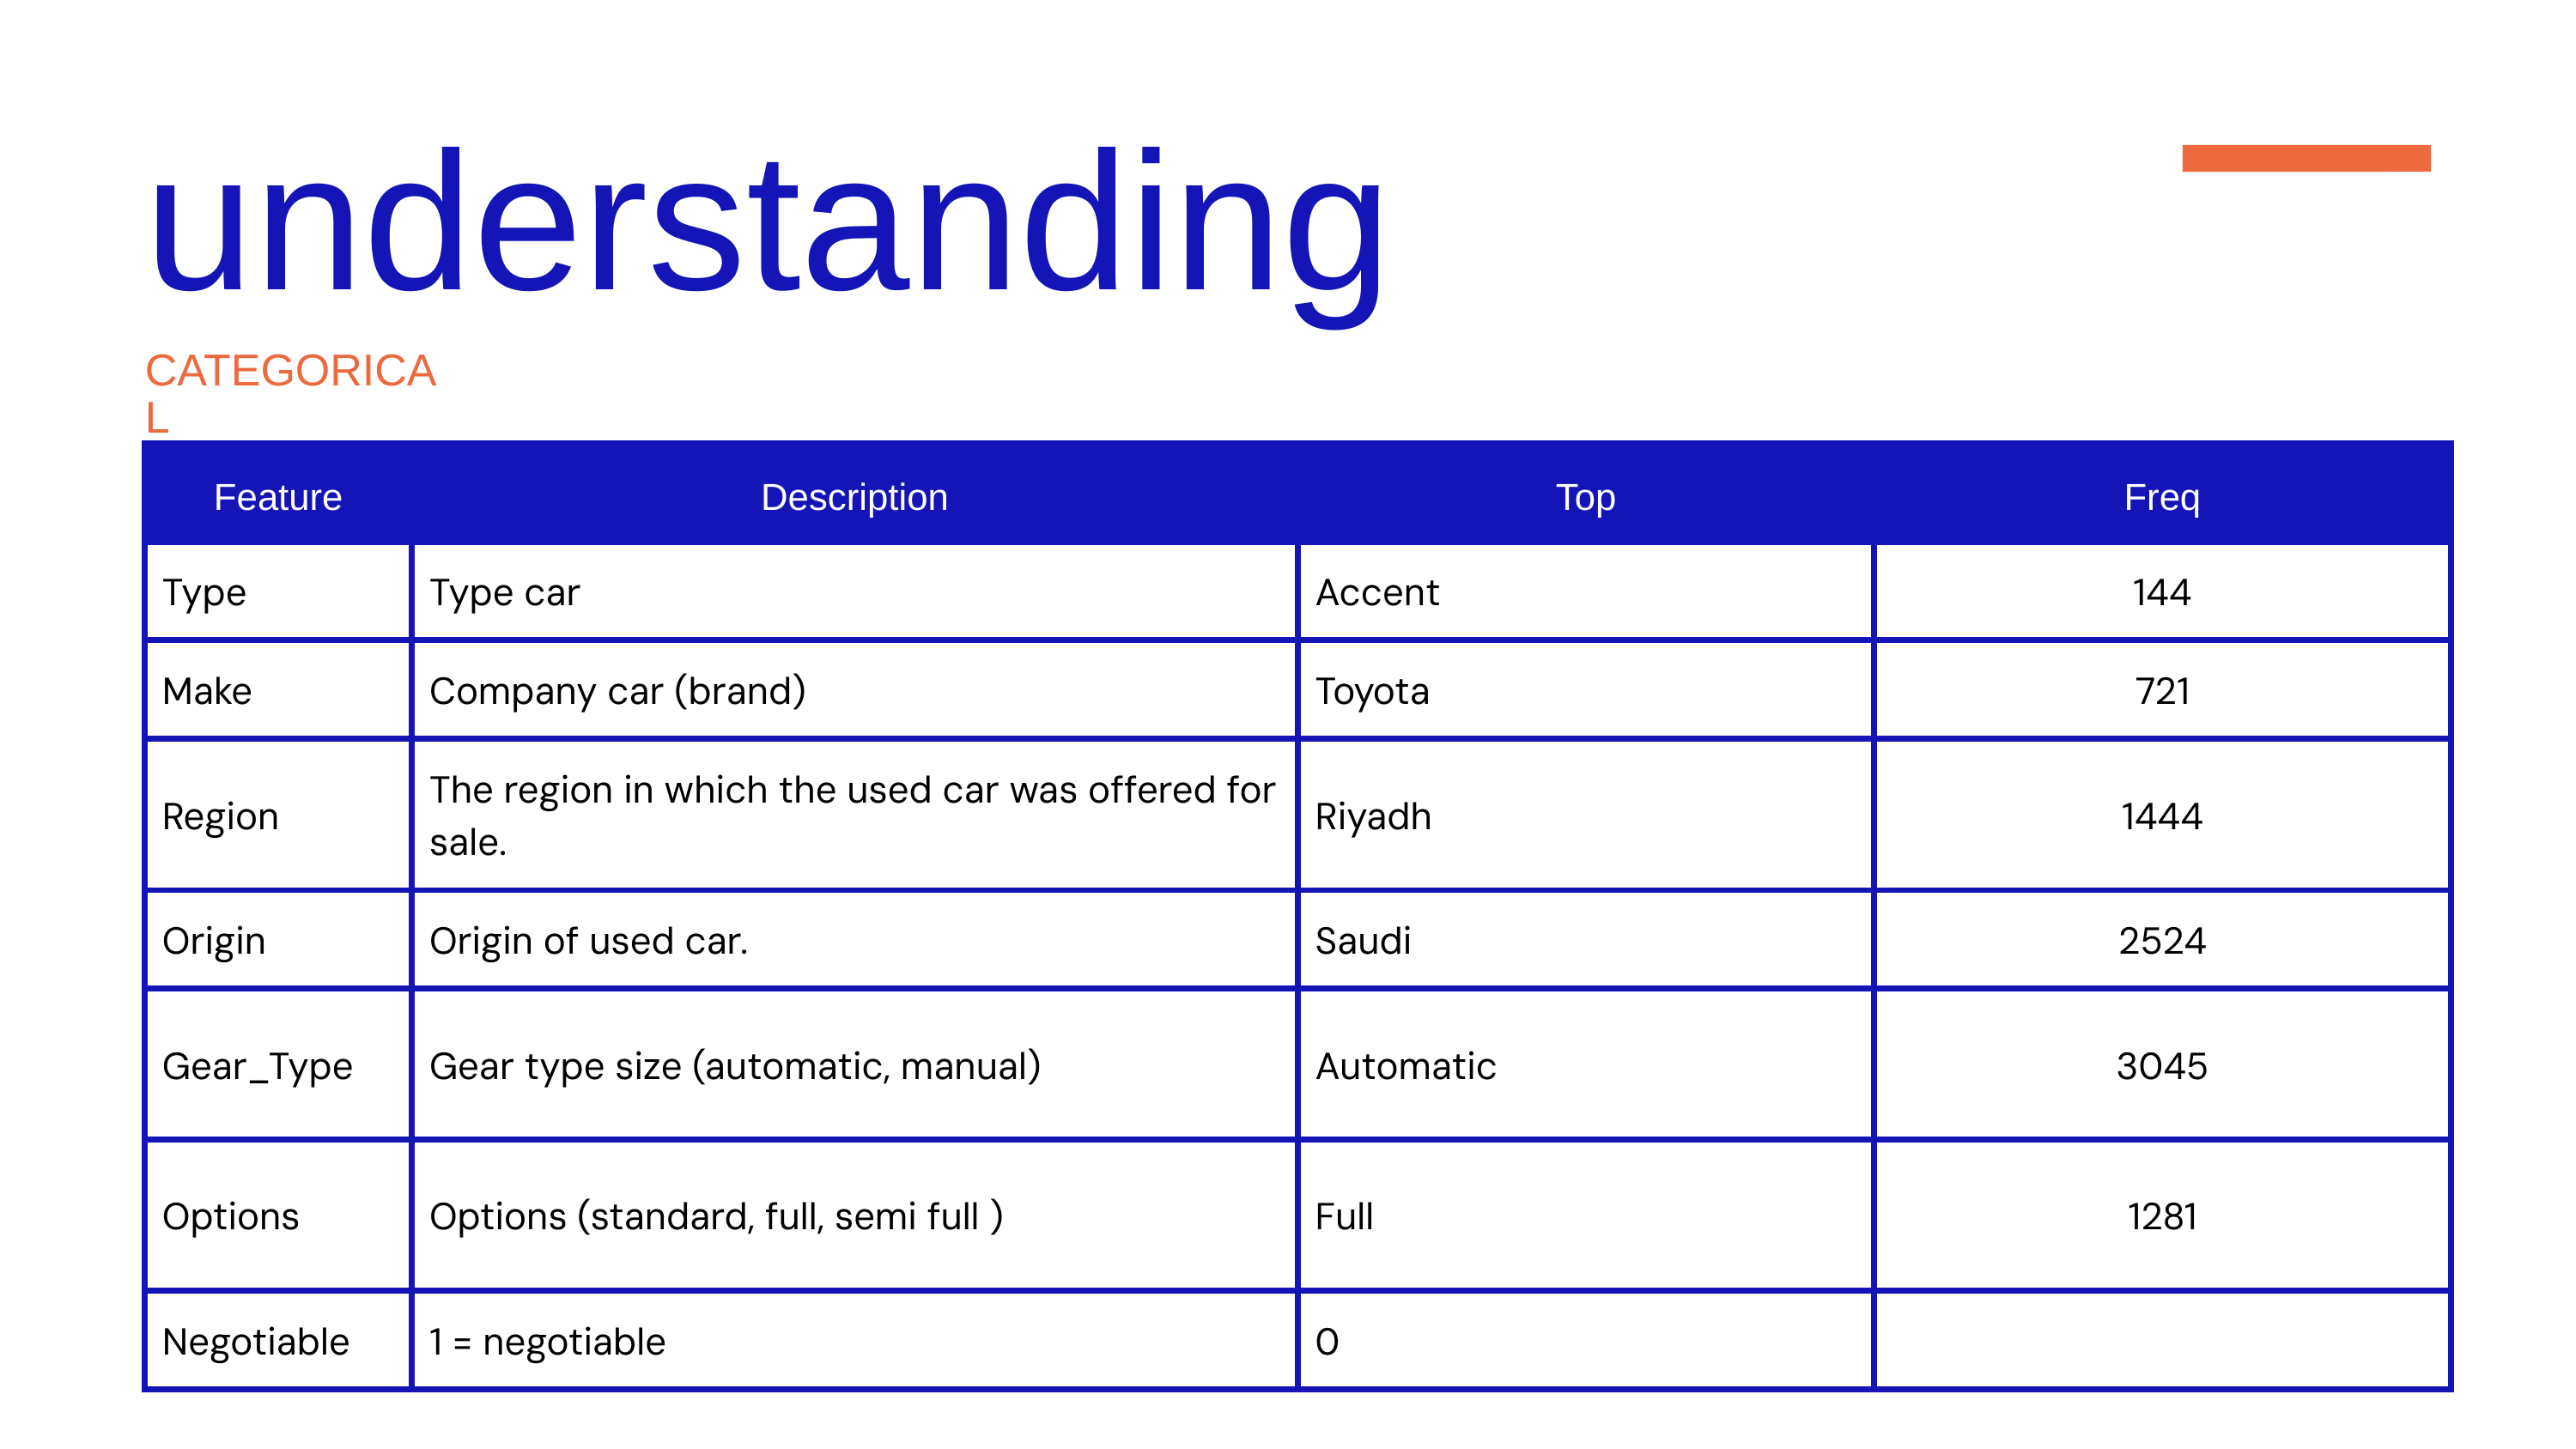

understanding

CATEGORICAL
| Feature | Description | Top | Freq |
| --- | --- | --- | --- |
| Type | Type car | Accent | 144 |
| Make | Company car (brand) | Toyota | 721 |
| Region | The region in which the used car was offered for sale. | Riyadh | 1444 |
| Origin | Origin of used car. | Saudi | 2524 |
| Gear\_Type | Gear type size (automatic, manual) | Automatic | 3045 |
| Options | Options (standard, full, semi full ) | Full | 1281 |
| Negotiable | 1 = negotiable | 0 |  |